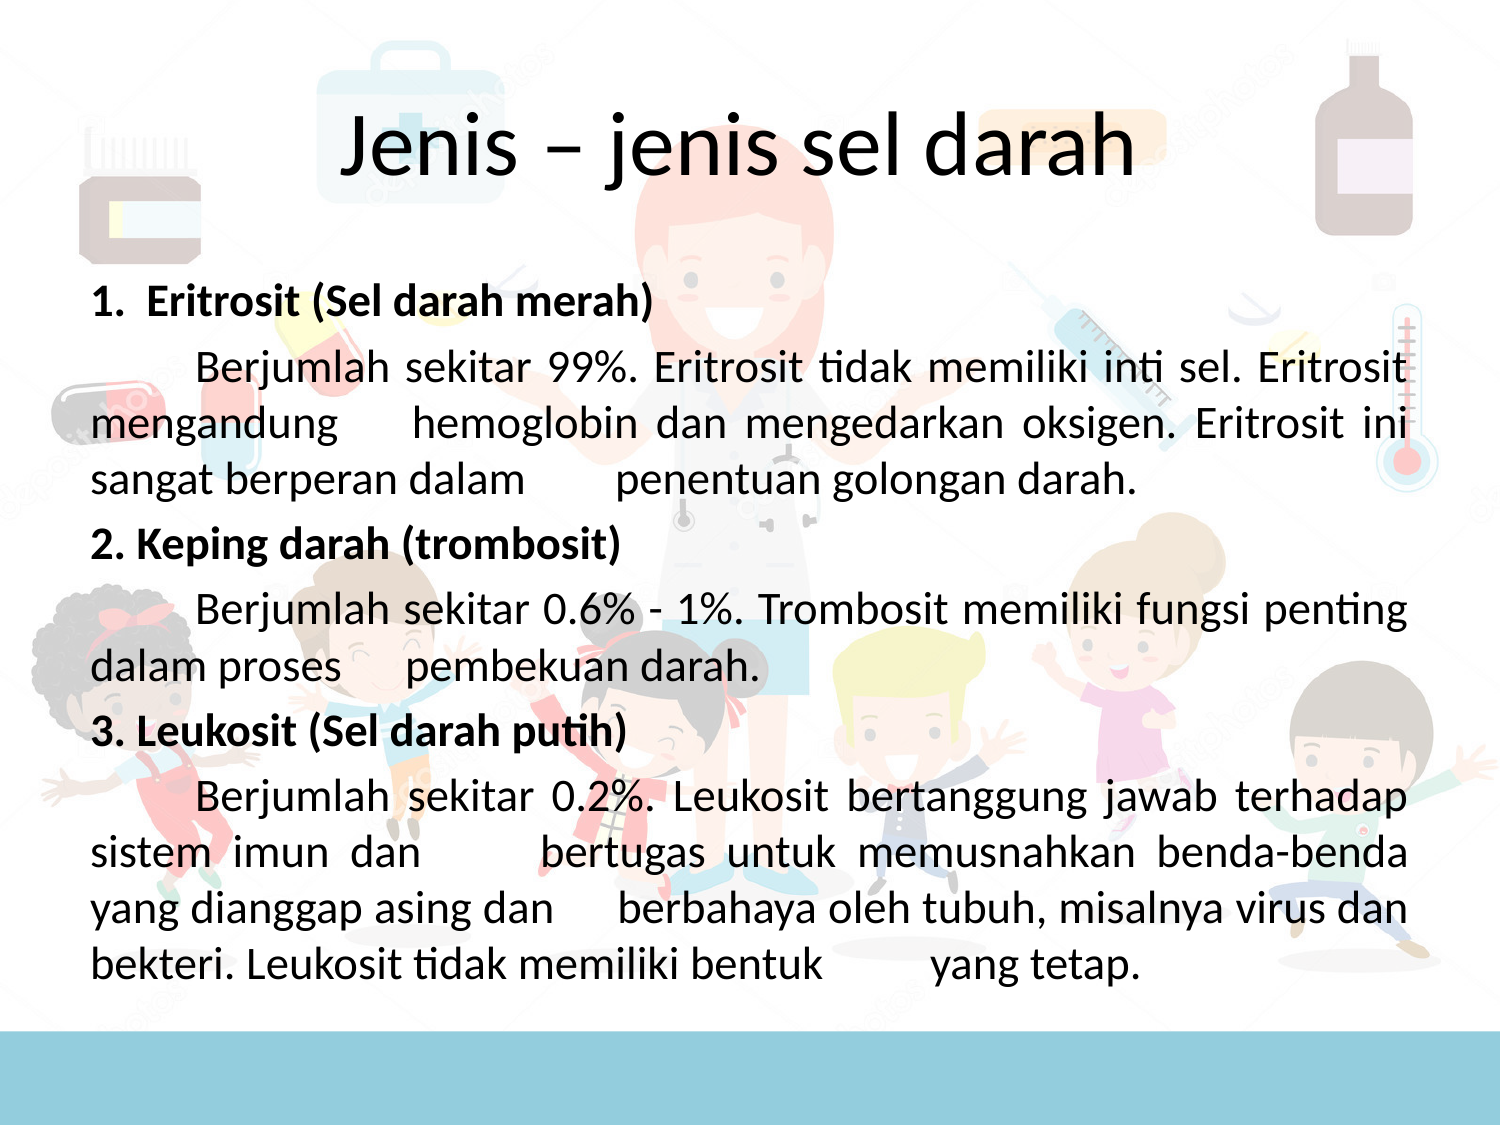

# Jenis – jenis sel darah
Eritrosit (Sel darah merah)
	Berjumlah sekitar 99%. Eritrosit tidak memiliki inti sel. Eritrosit mengandung 	hemoglobin dan mengedarkan oksigen. Eritrosit ini sangat berperan dalam 	penentuan golongan darah.
2. Keping darah (trombosit)
	Berjumlah sekitar 0.6% - 1%. Trombosit memiliki fungsi penting dalam proses 	pembekuan darah.
3. Leukosit (Sel darah putih)
	Berjumlah sekitar 0.2%. Leukosit bertanggung jawab terhadap sistem imun dan 	bertugas untuk memusnahkan benda-benda yang dianggap asing dan 	berbahaya oleh tubuh, misalnya virus dan bekteri. Leukosit tidak memiliki bentuk 	yang tetap.